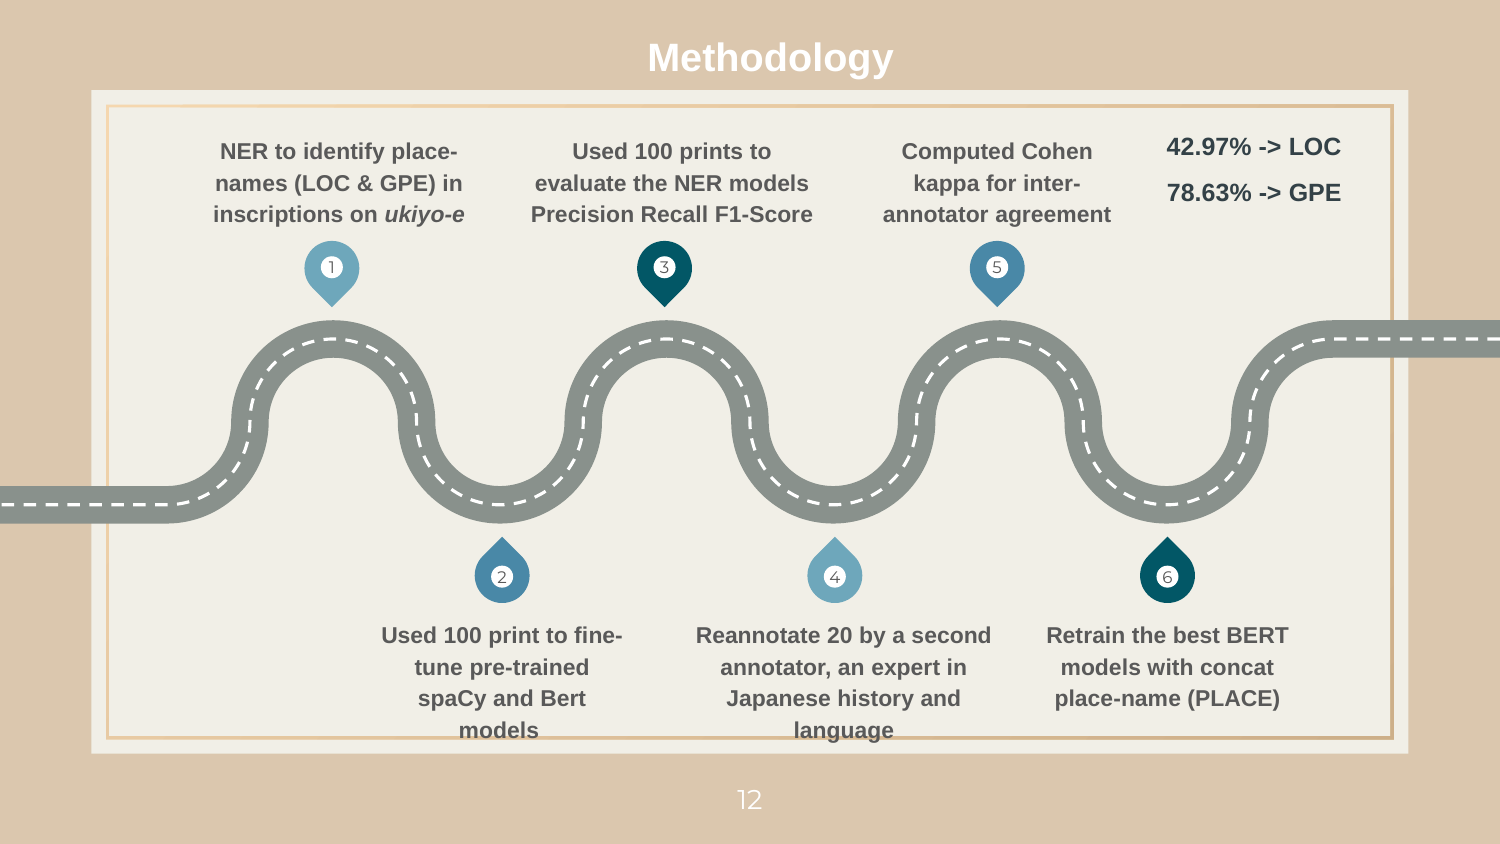

# Methodology
42.97% -> LOC
NER to identify place-names (LOC & GPE) in inscriptions on ukiyo-e
Used 100 prints to evaluate the NER models
Precision Recall F1-Score
Computed Cohen kappa for inter-annotator agreement
78.63% -> GPE

1

3

5

2

4

6
Used 100 print to fine-tune pre-trained spaCy and Bert models
Reannotate 20 by a second annotator, an expert in Japanese history and language
Retrain the best BERT models with concat place-name (PLACE)
12